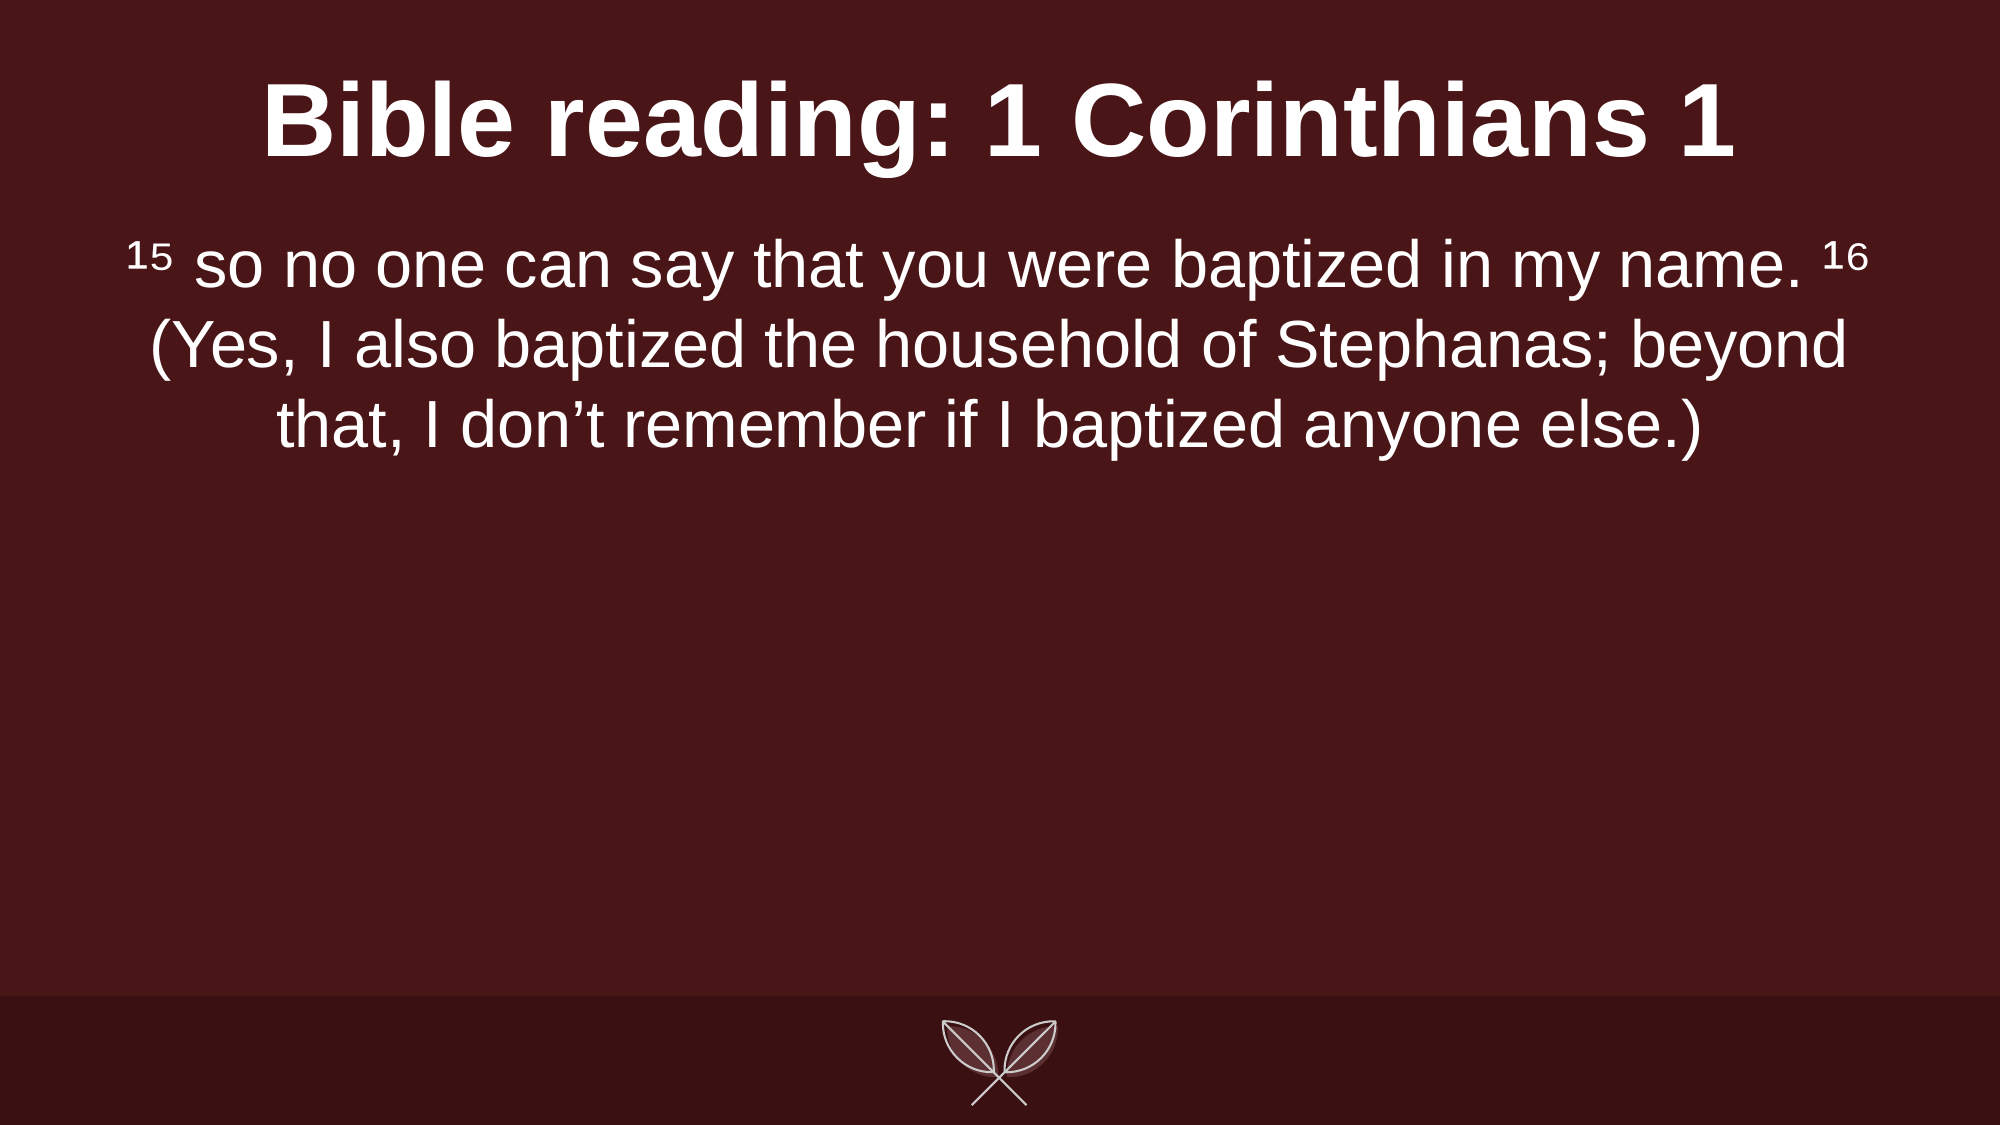

Bible reading: 1 Corinthians 1
¹⁵ so no one can say that you were baptized in my name. ¹⁶ (Yes, I also baptized the household of Stephanas; beyond that, I don’t remember if I baptized anyone else.)